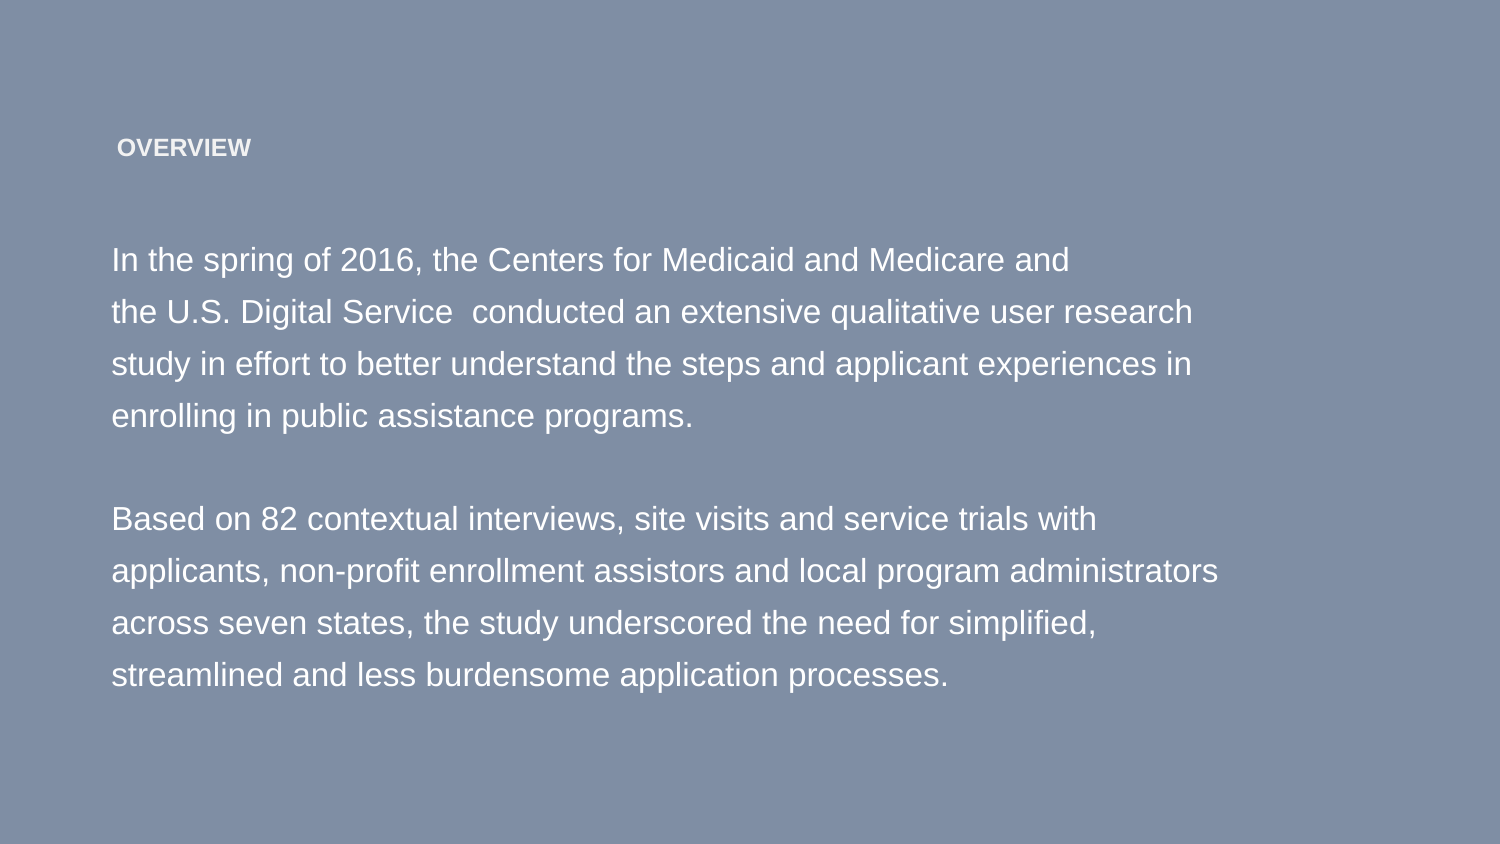

OVERVIEW
In the spring of 2016, the Centers for Medicaid and Medicare and
the U.S. Digital Service  conducted an extensive qualitative user research study in effort to better understand the steps and applicant experiences in enrolling in public assistance programs.

Based on 82 contextual interviews, site visits and service trials with applicants, non-profit enrollment assistors and local program administrators across seven states, the study underscored the need for simplified, streamlined and less burdensome application processes.